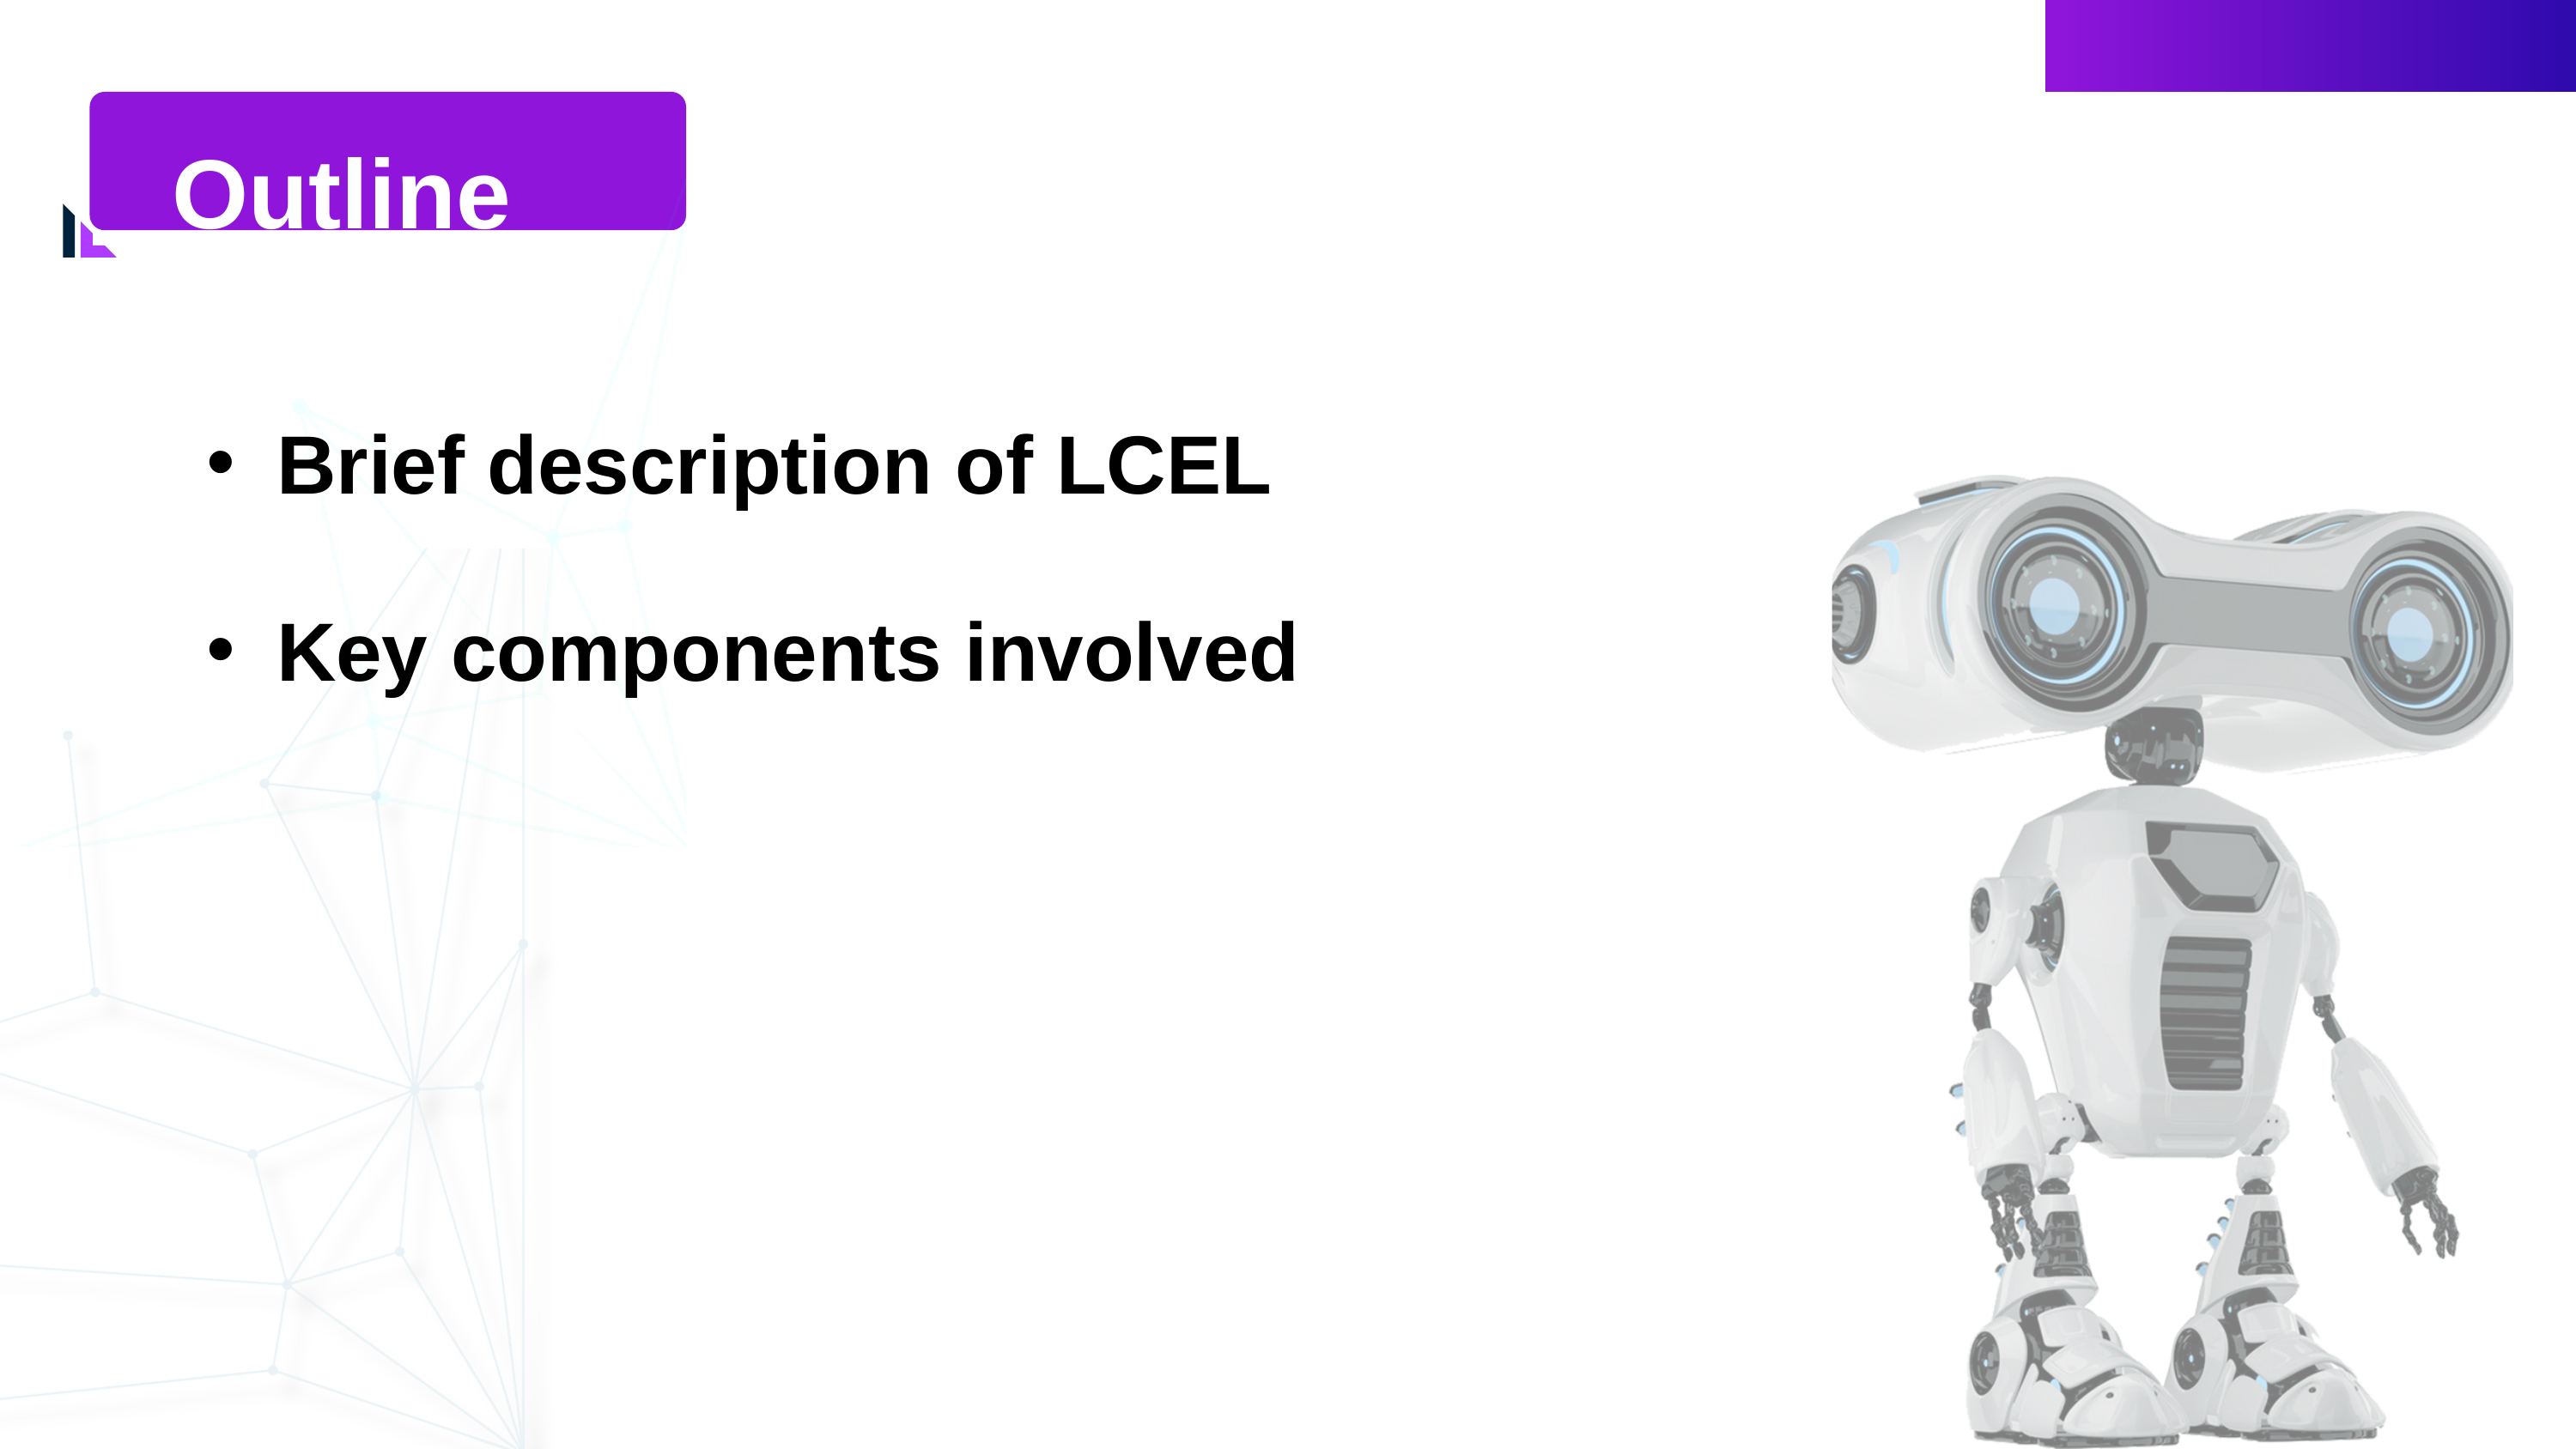

Outline

Brief description of LCEL
Key components involved